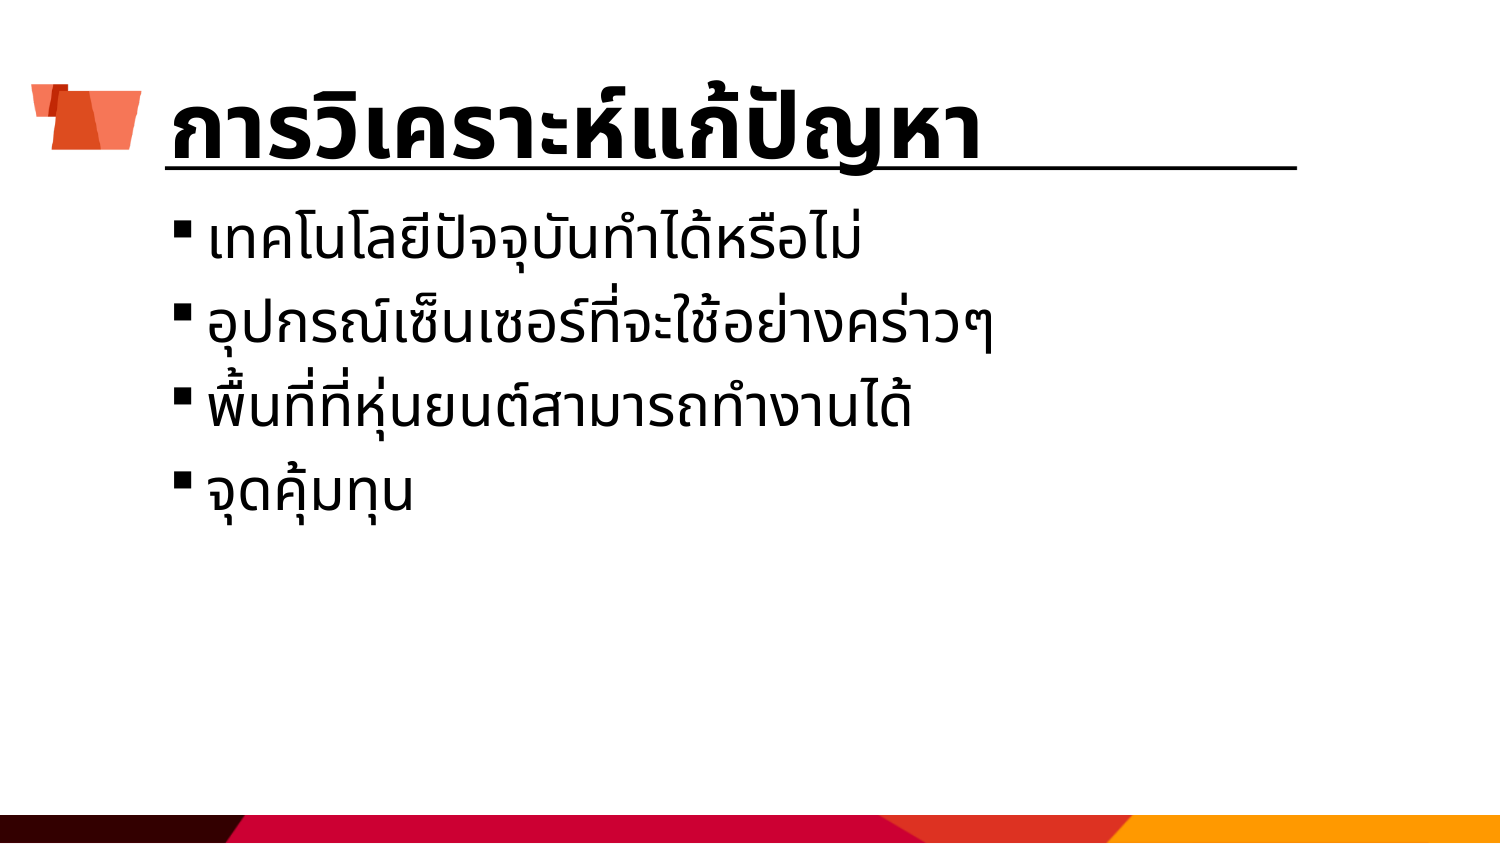

# การวิเคราะห์แก้ปัญหา
เทคโนโลยีปัจจุบันทำได้หรือไม่
อุปกรณ์เซ็นเซอร์ที่จะใช้อย่างคร่าวๆ
พื้นที่ที่หุ่นยนต์สามารถทำงานได้
จุดคุ้มทุน